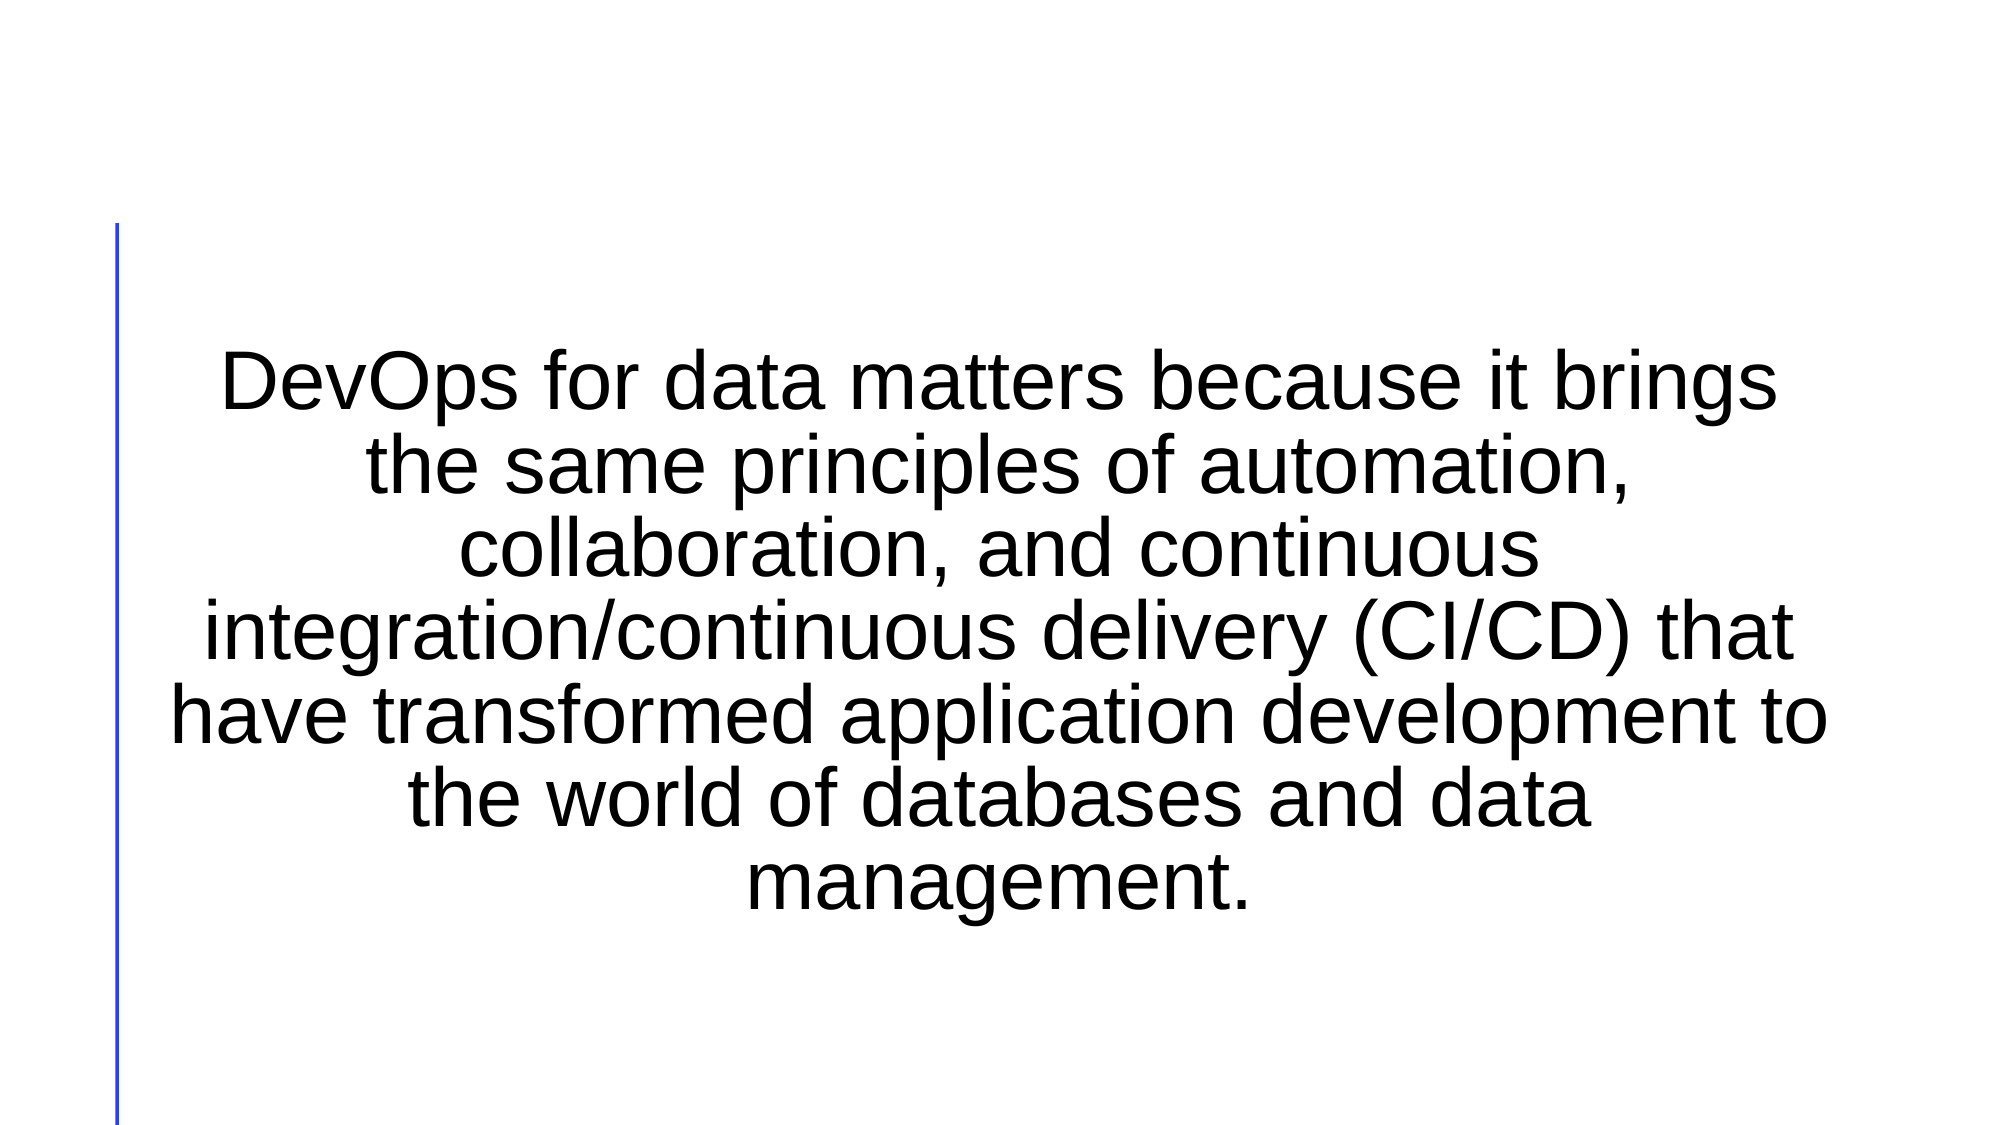

# DevOps for data matters because it brings the same principles of automation, collaboration, and continuous integration/continuous delivery (CI/CD) that have transformed application development to the world of databases and data management.